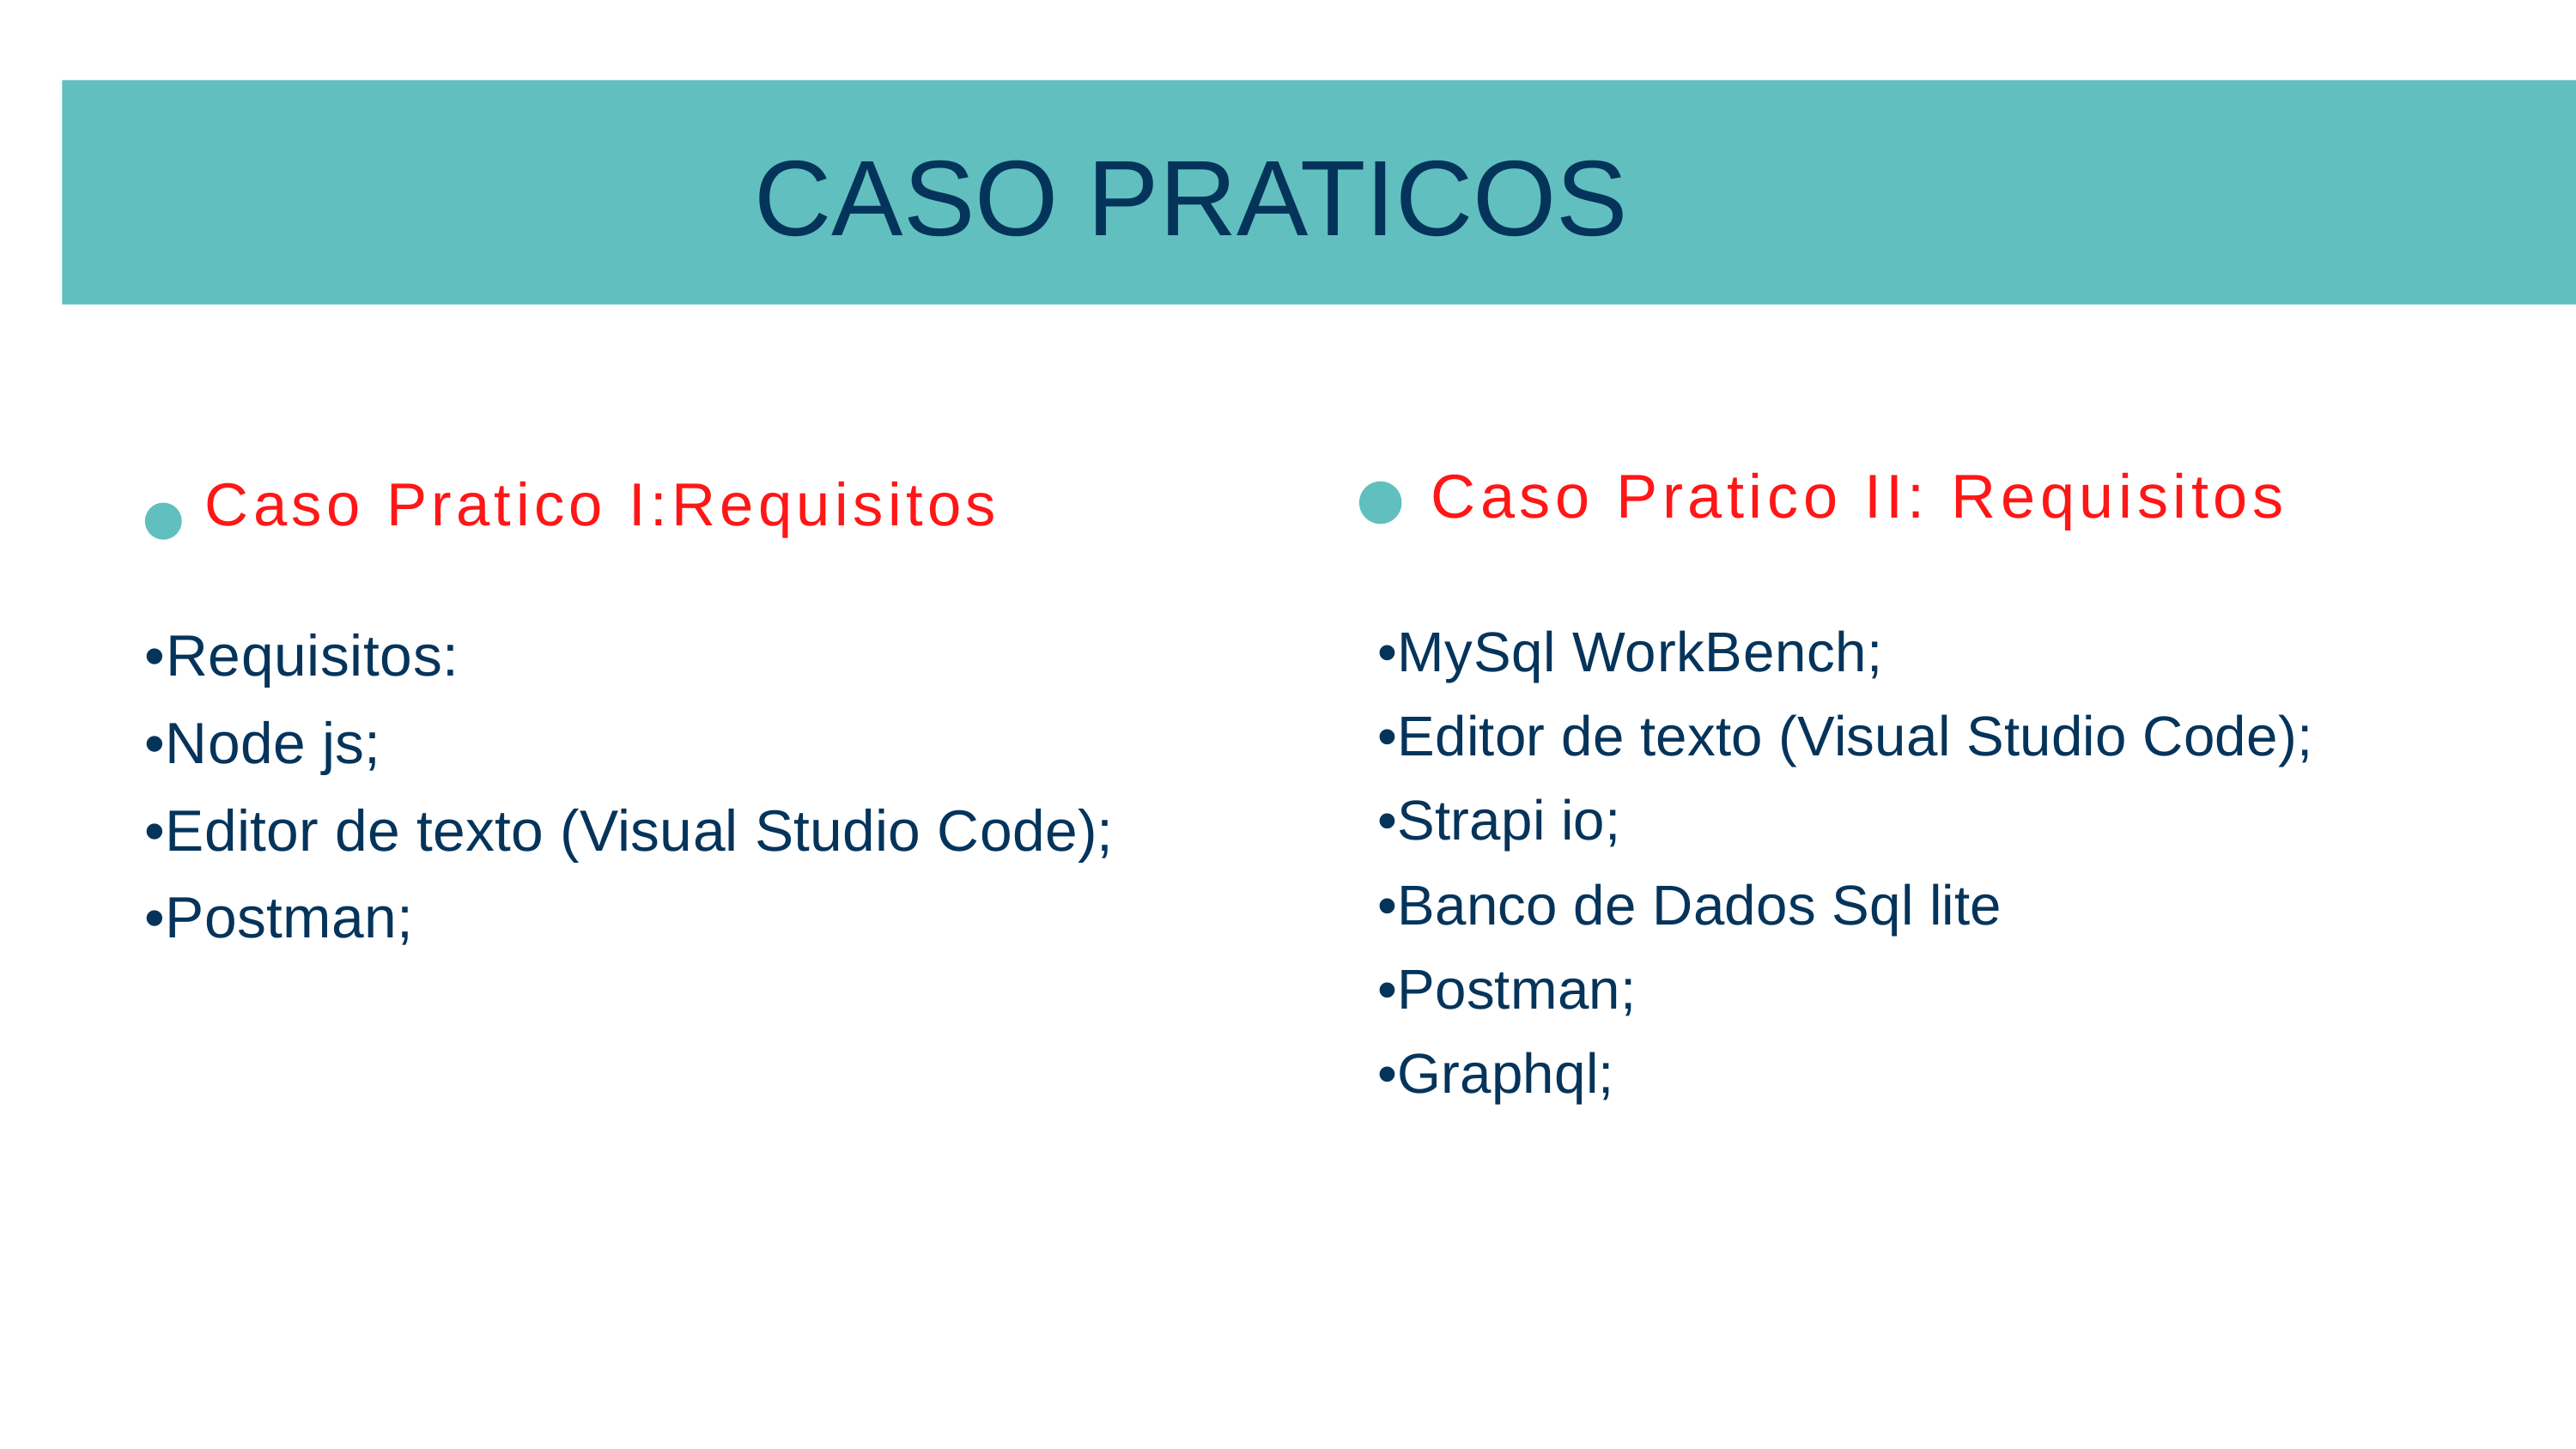

CASO PRATICOS
Caso Pratico II: Requisitos

Caso Pratico I:Requisitos

•MySql WorkBench;
•Editor de texto (Visual Studio Code);
•Strapi io;
•Banco de Dados Sql lite
•Postman;
•Graphql;

•Requisitos:
•Node js;
•Editor de texto (Visual Studio Code);
•Postman;